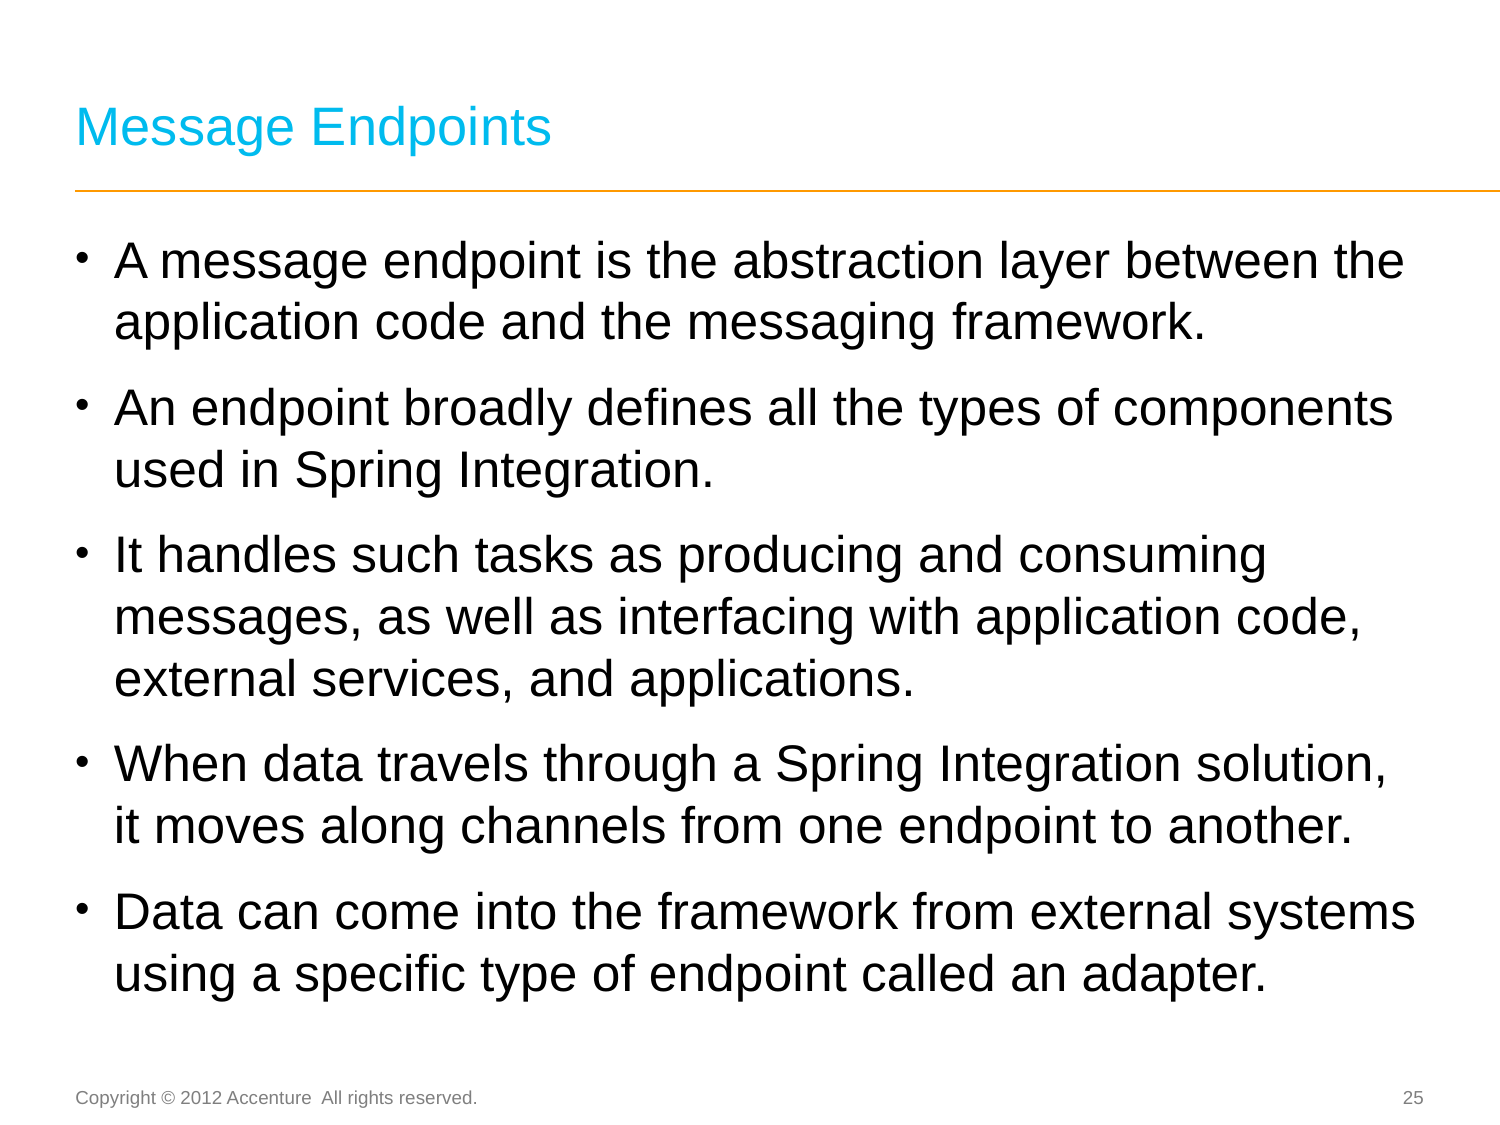

# Message Endpoints
A message endpoint is the abstraction layer between the application code and the messaging framework.
An endpoint broadly defines all the types of components used in Spring Integration.
It handles such tasks as producing and consuming messages, as well as interfacing with application code, external services, and applications.
When data travels through a Spring Integration solution, it moves along channels from one endpoint to another.
Data can come into the framework from external systems using a specific type of endpoint called an adapter.